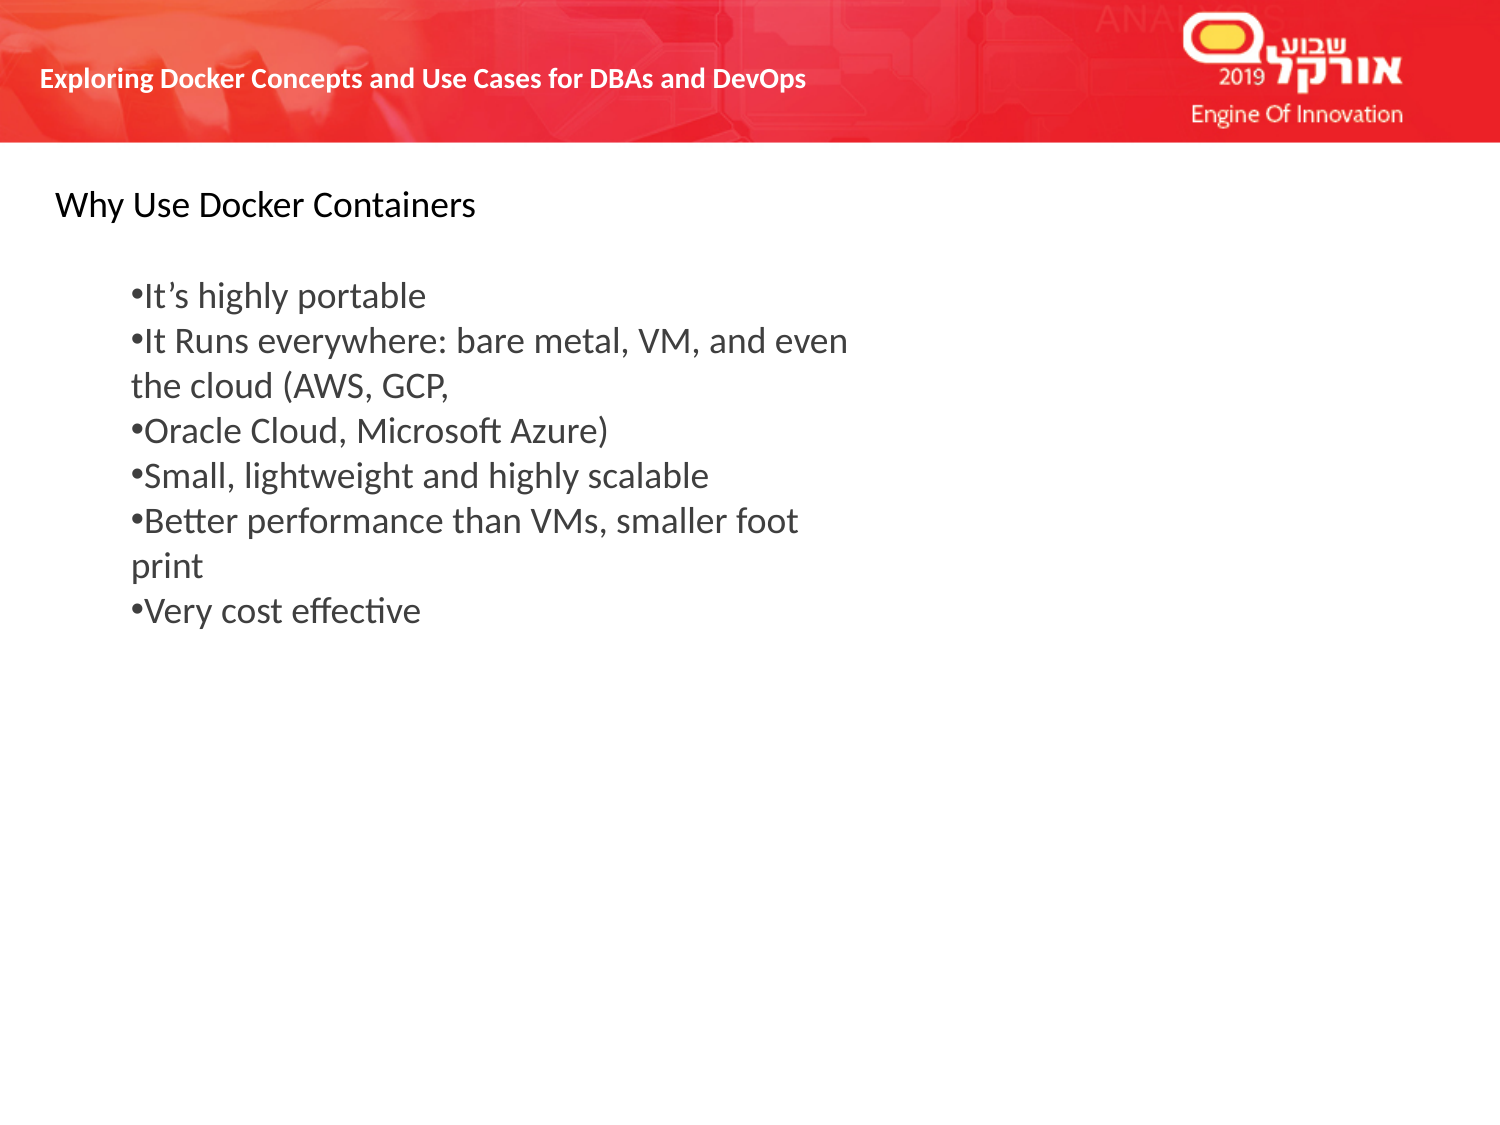

Why Use Docker Containers
It’s highly portable
It Runs everywhere: bare metal, VM, and even the cloud (AWS, GCP,
Oracle Cloud, Microsoft Azure)
Small, lightweight and highly scalable
Better performance than VMs, smaller foot print
Very cost effective